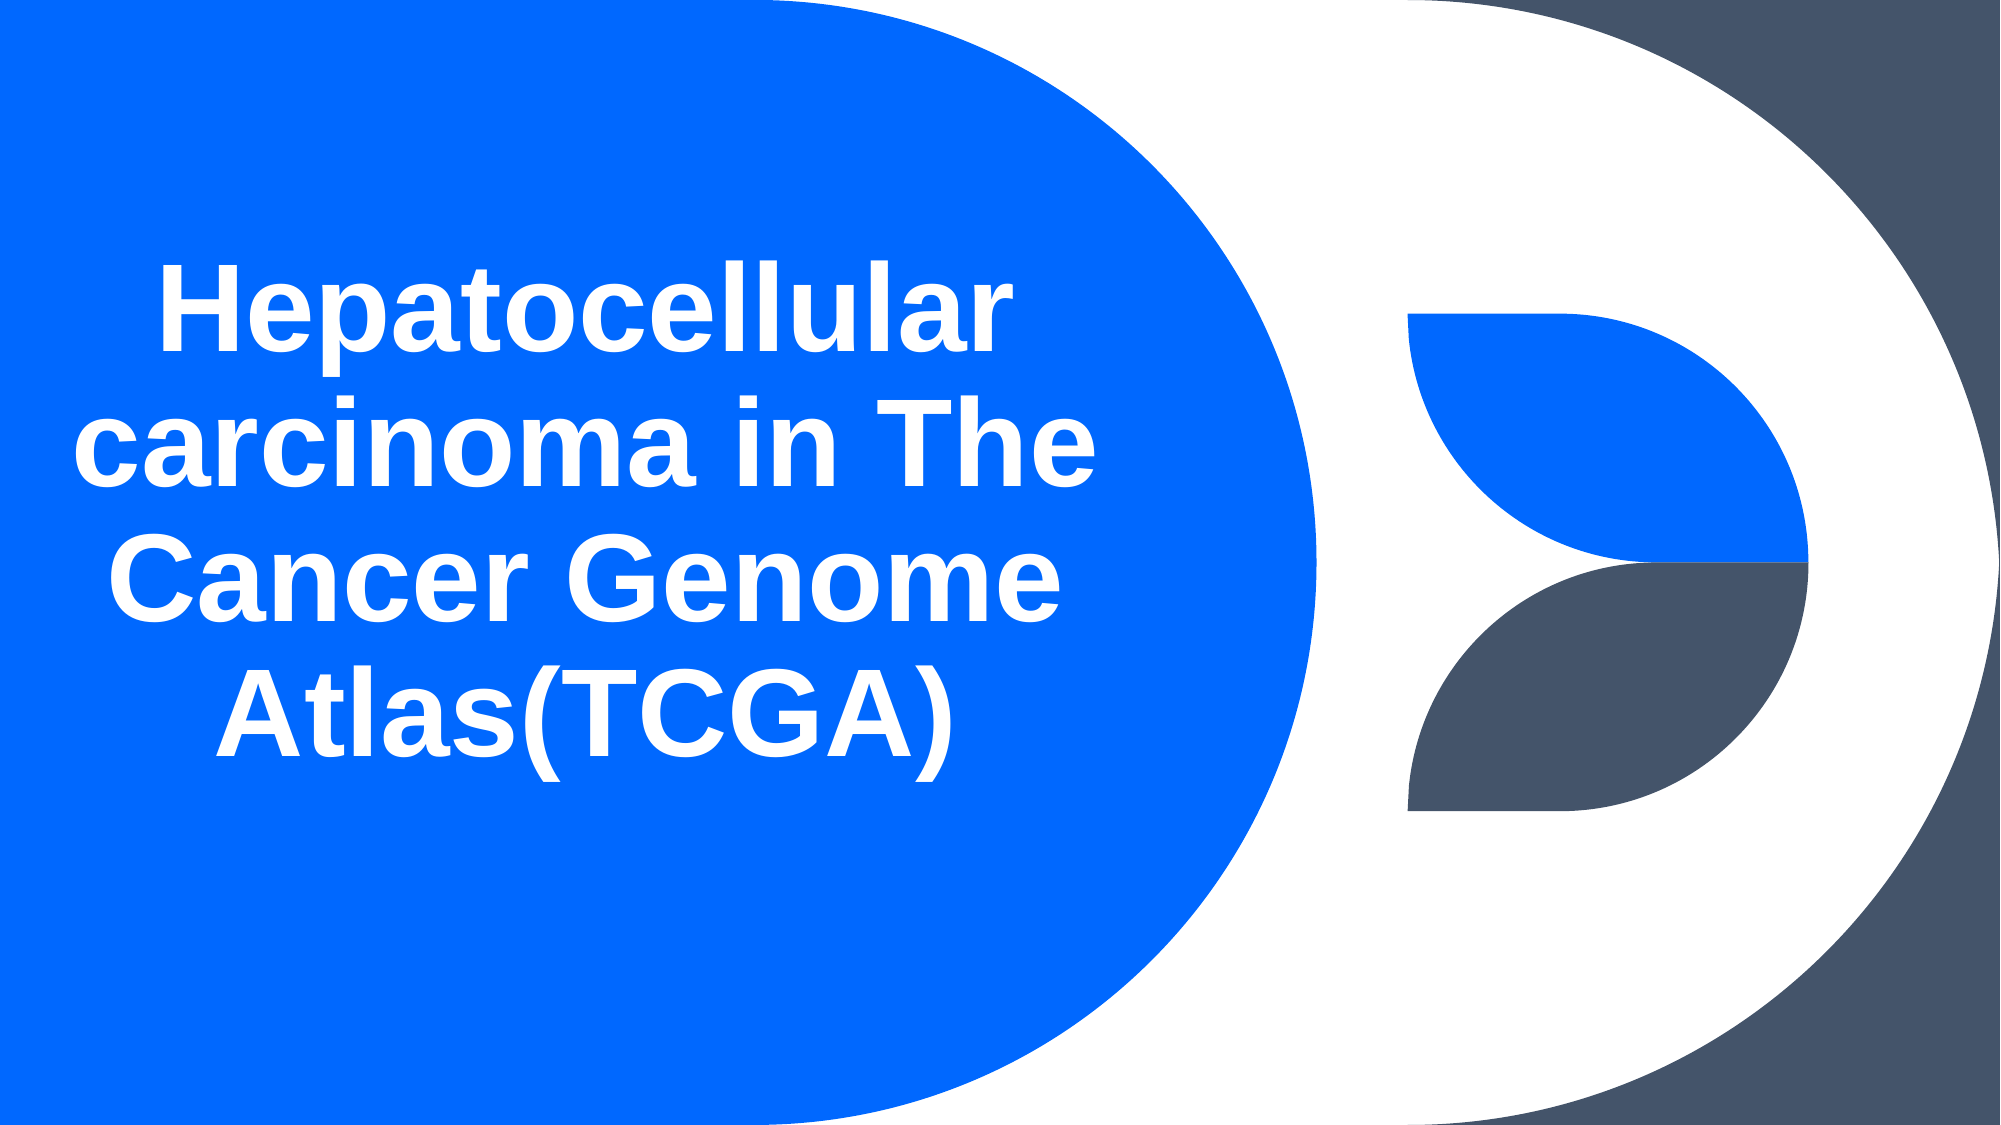

# Hepatocellular carcinoma in The Cancer Genome Atlas(TCGA)